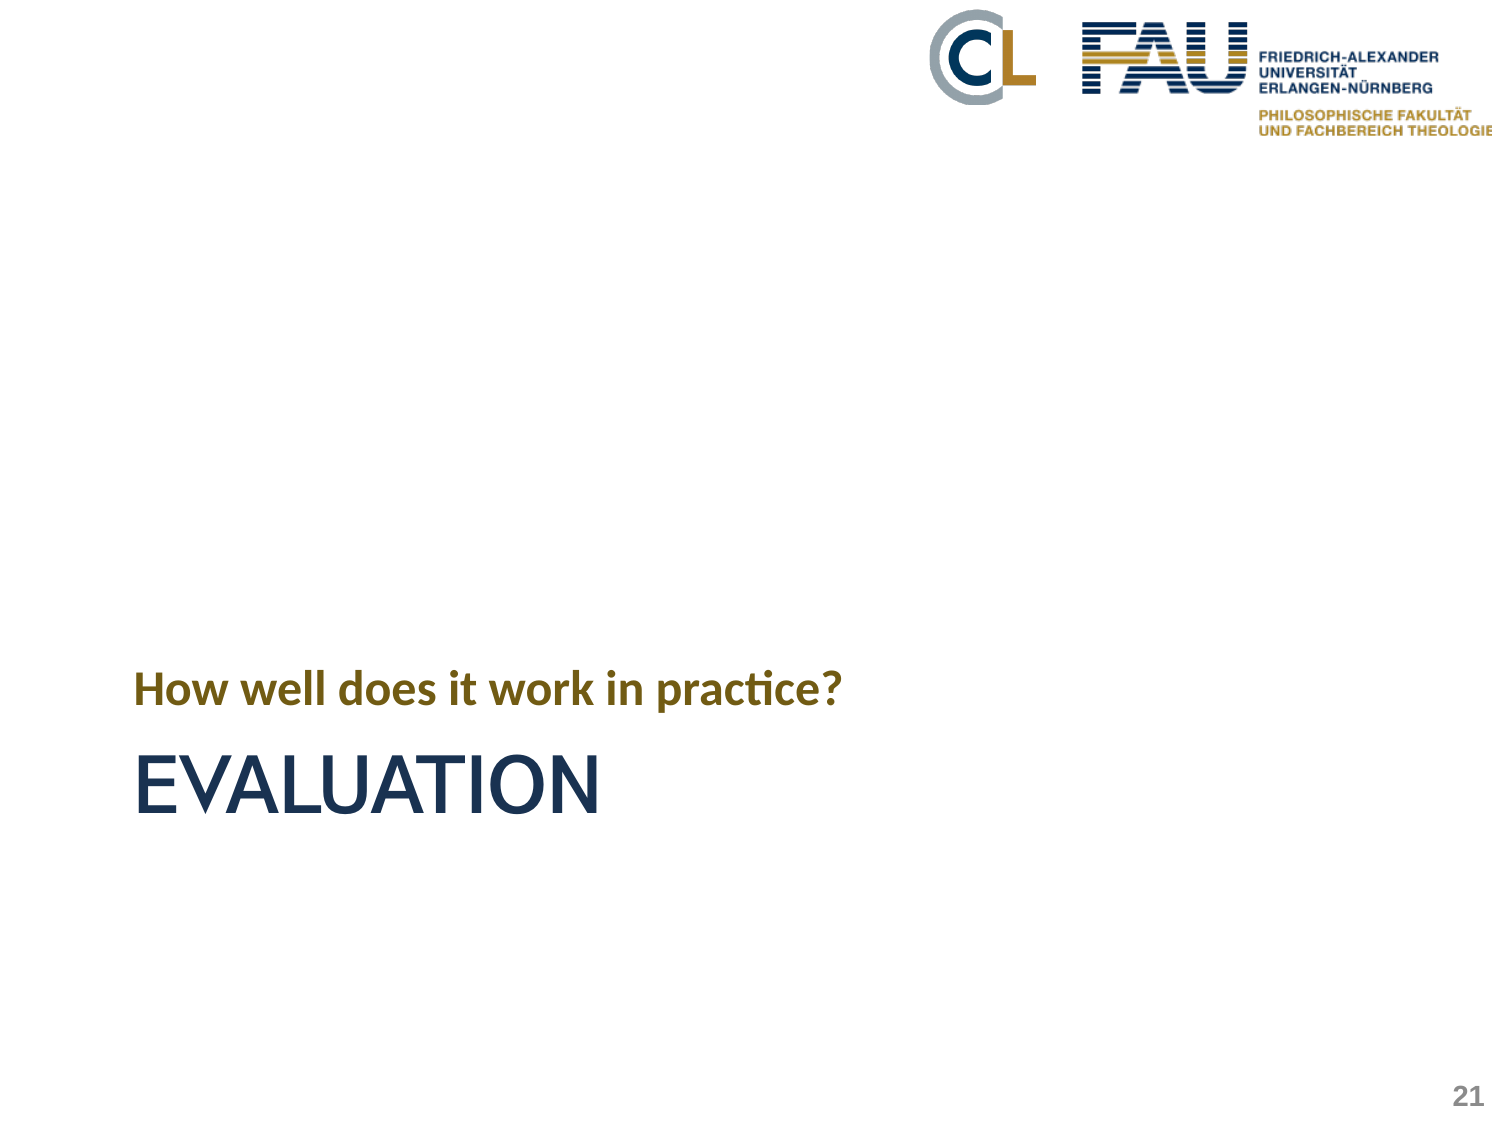

How well does it work in practice?
# Evaluation
21